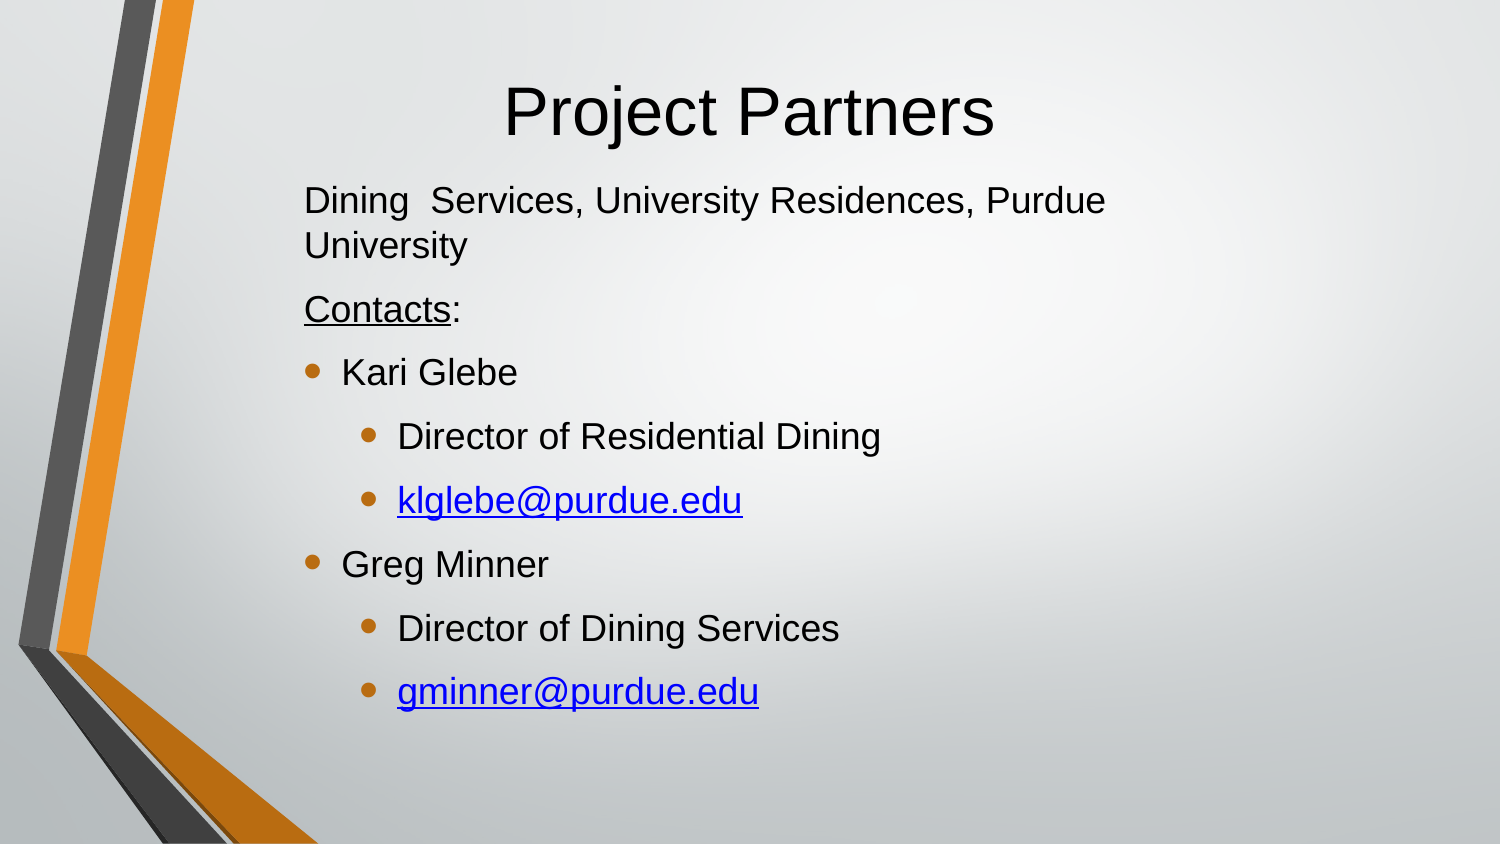

# Project Partners
Dining  Services, University Residences, Purdue University
Contacts:
Kari Glebe
Director of Residential Dining
klglebe@purdue.edu
Greg Minner
Director of Dining Services
gminner@purdue.edu